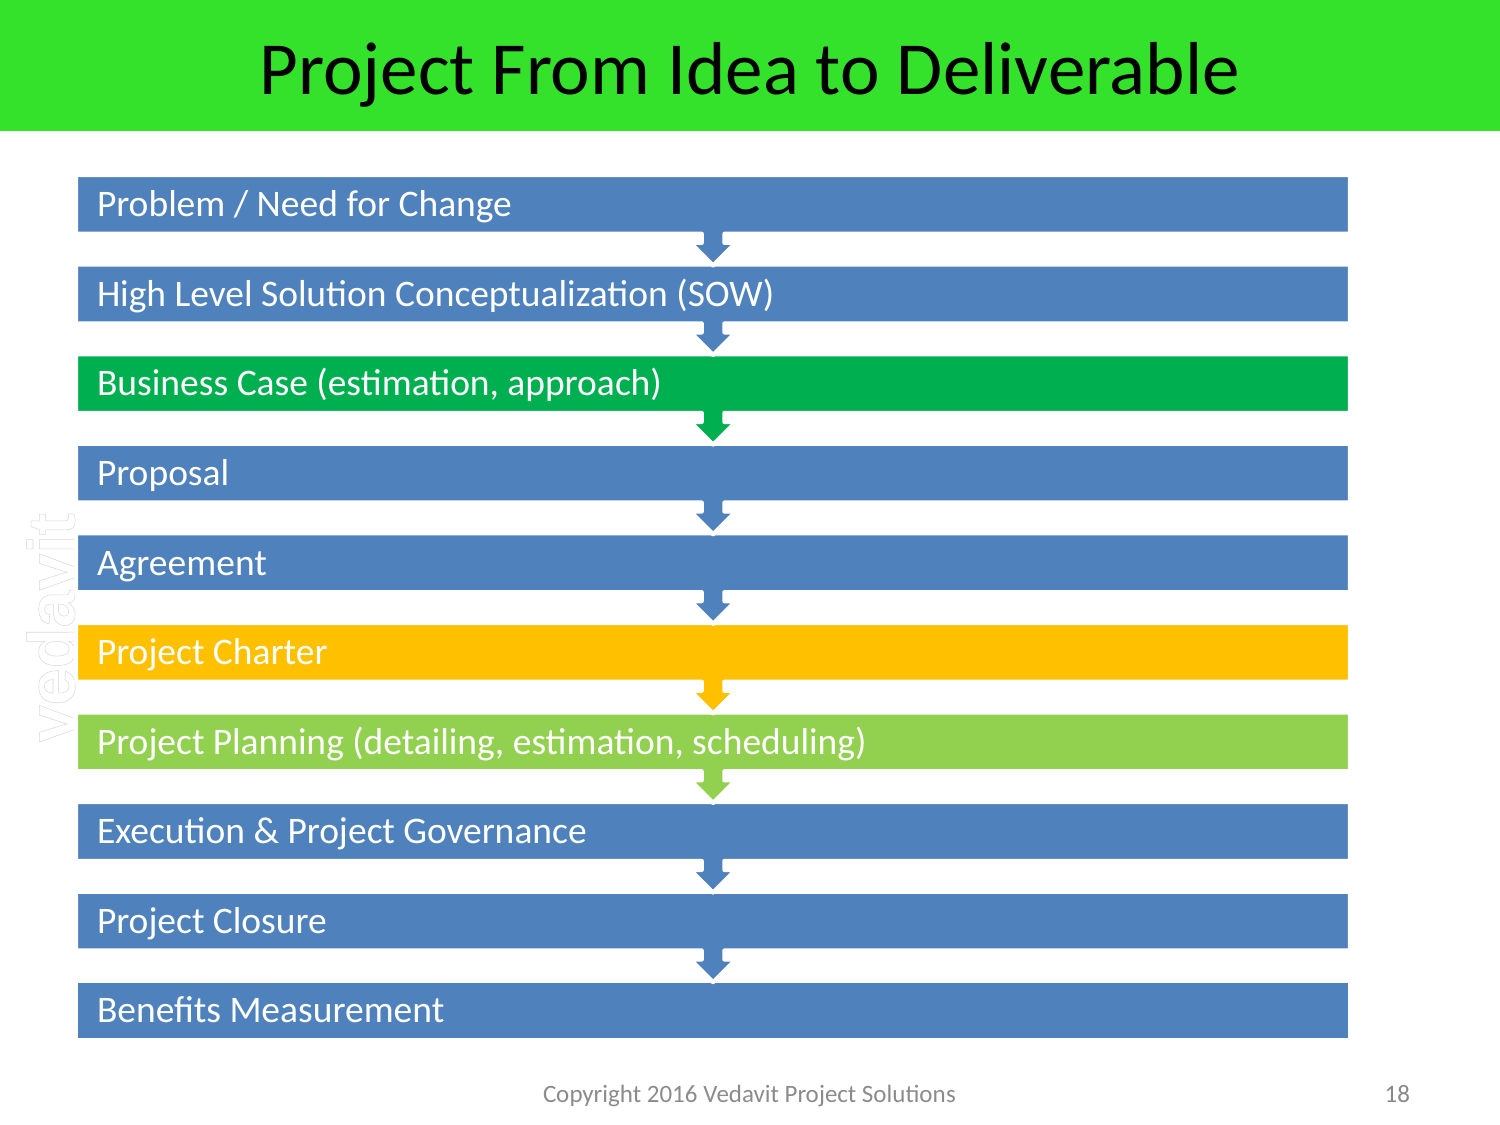

# Project From Idea to Deliverable
Benefits Measurement
Project Closure
Execution & Project Governance
Project Planning (detailing, estimation, scheduling)
Project Charter
Agreement
Proposal
Business Case (estimation, approach)
High Level Solution Conceptualization (SOW)
Problem / Need for Change
Copyright 2016 Vedavit Project Solutions
18